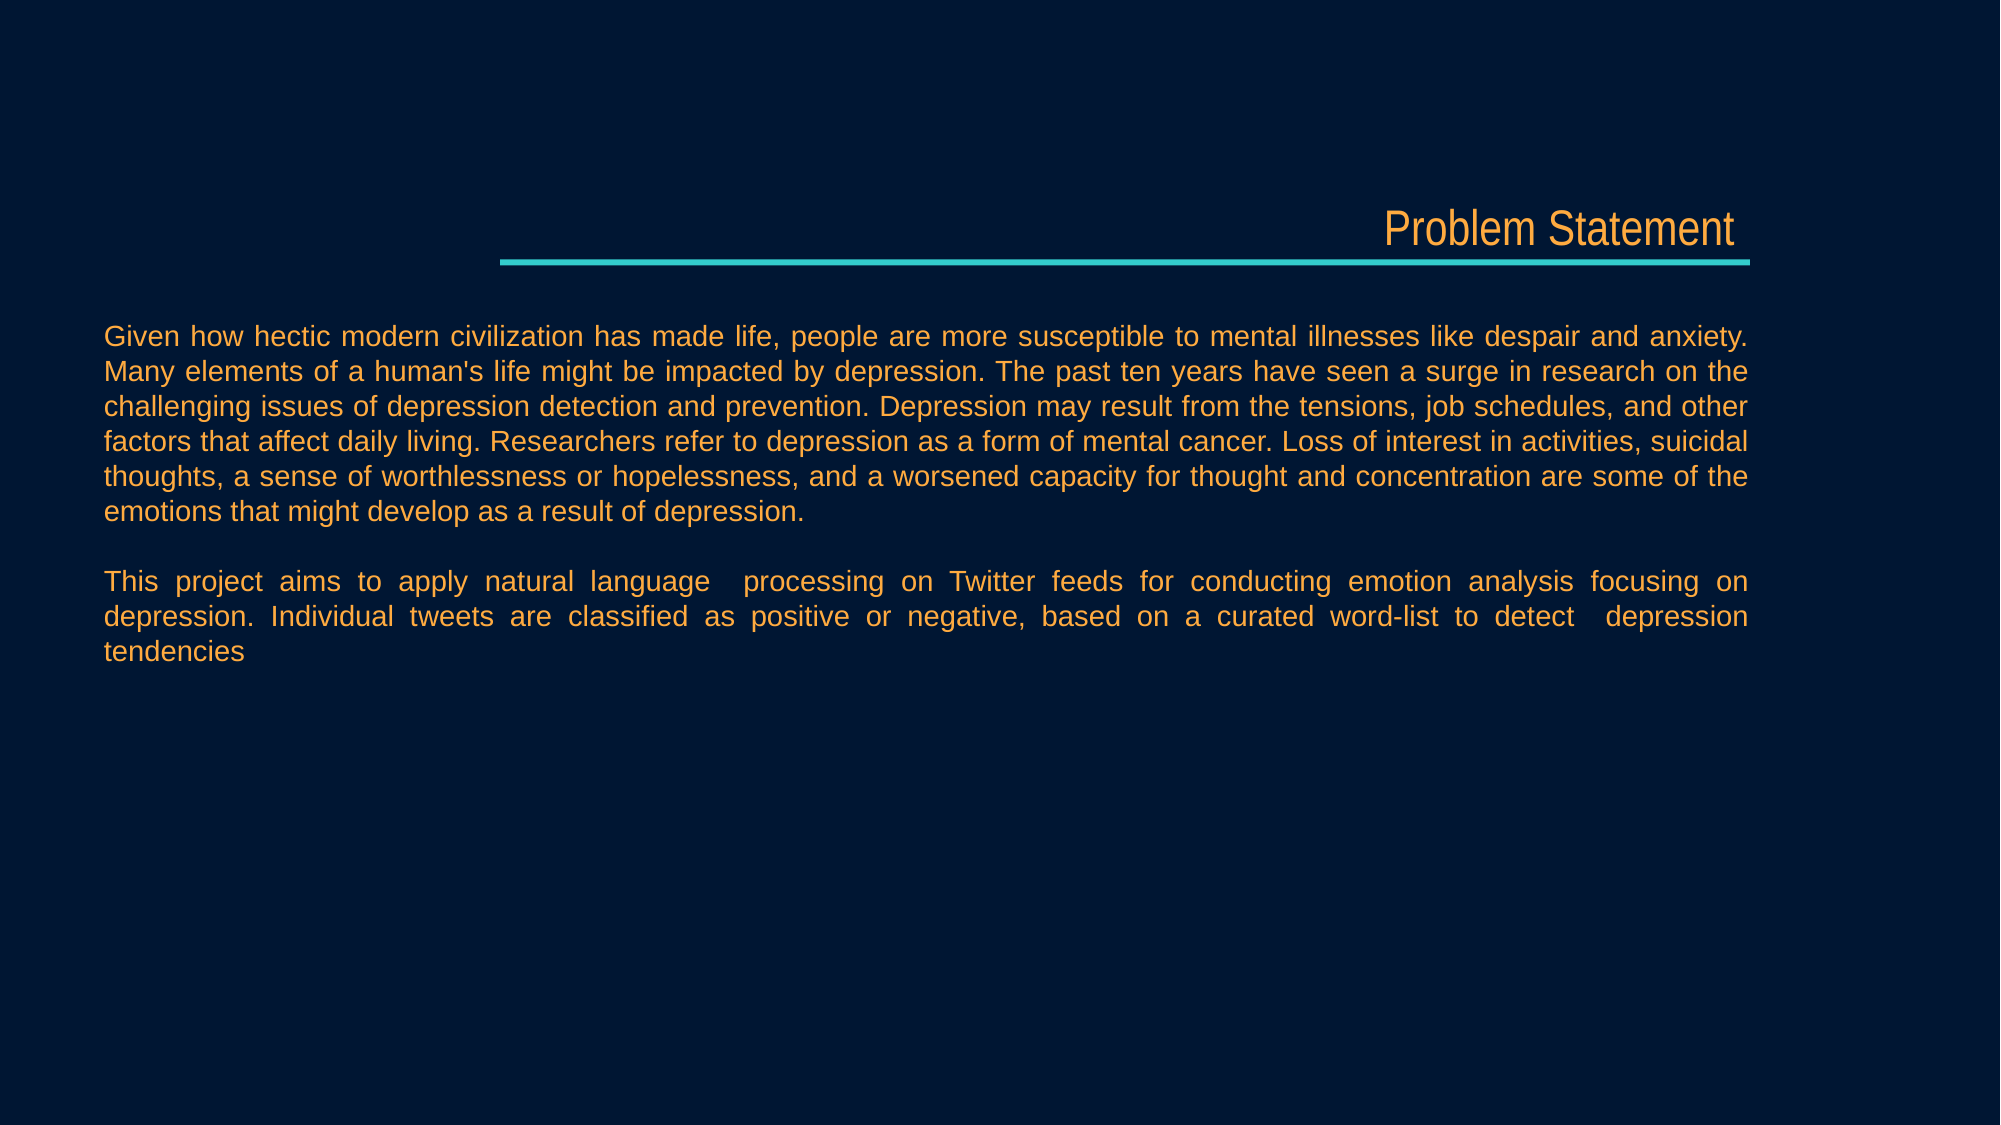

Problem Statement

Given how hectic modern civilization has made life, people are more susceptible to mental illnesses like despair and anxiety. Many elements of a human's life might be impacted by depression. The past ten years have seen a surge in research on the challenging issues of depression detection and prevention. Depression may result from the tensions, job schedules, and other factors that affect daily living. Researchers refer to depression as a form of mental cancer. Loss of interest in activities, suicidal thoughts, a sense of worthlessness or hopelessness, and a worsened capacity for thought and concentration are some of the emotions that might develop as a result of depression.

This project aims to apply natural language  processing on Twitter feeds for conducting emotion analysis focusing on depression. Individual tweets are classified as positive or negative, based on a curated word-list to detect  depression tendencies